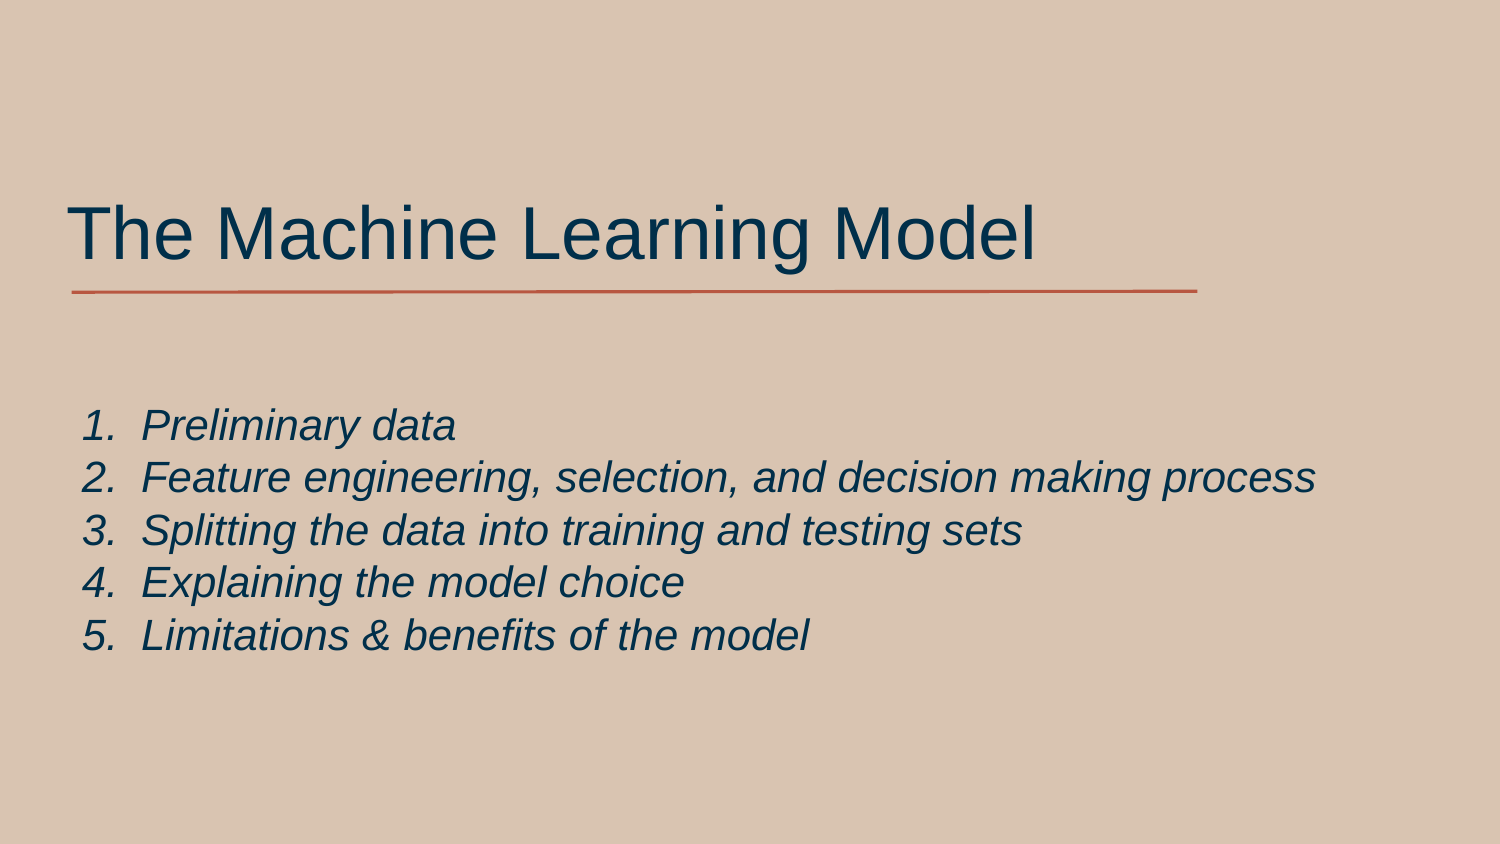

# The Machine Learning Model

Preliminary data
Feature engineering, selection, and decision making process
Splitting the data into training and testing sets
Explaining the model choice
Limitations & benefits of the model